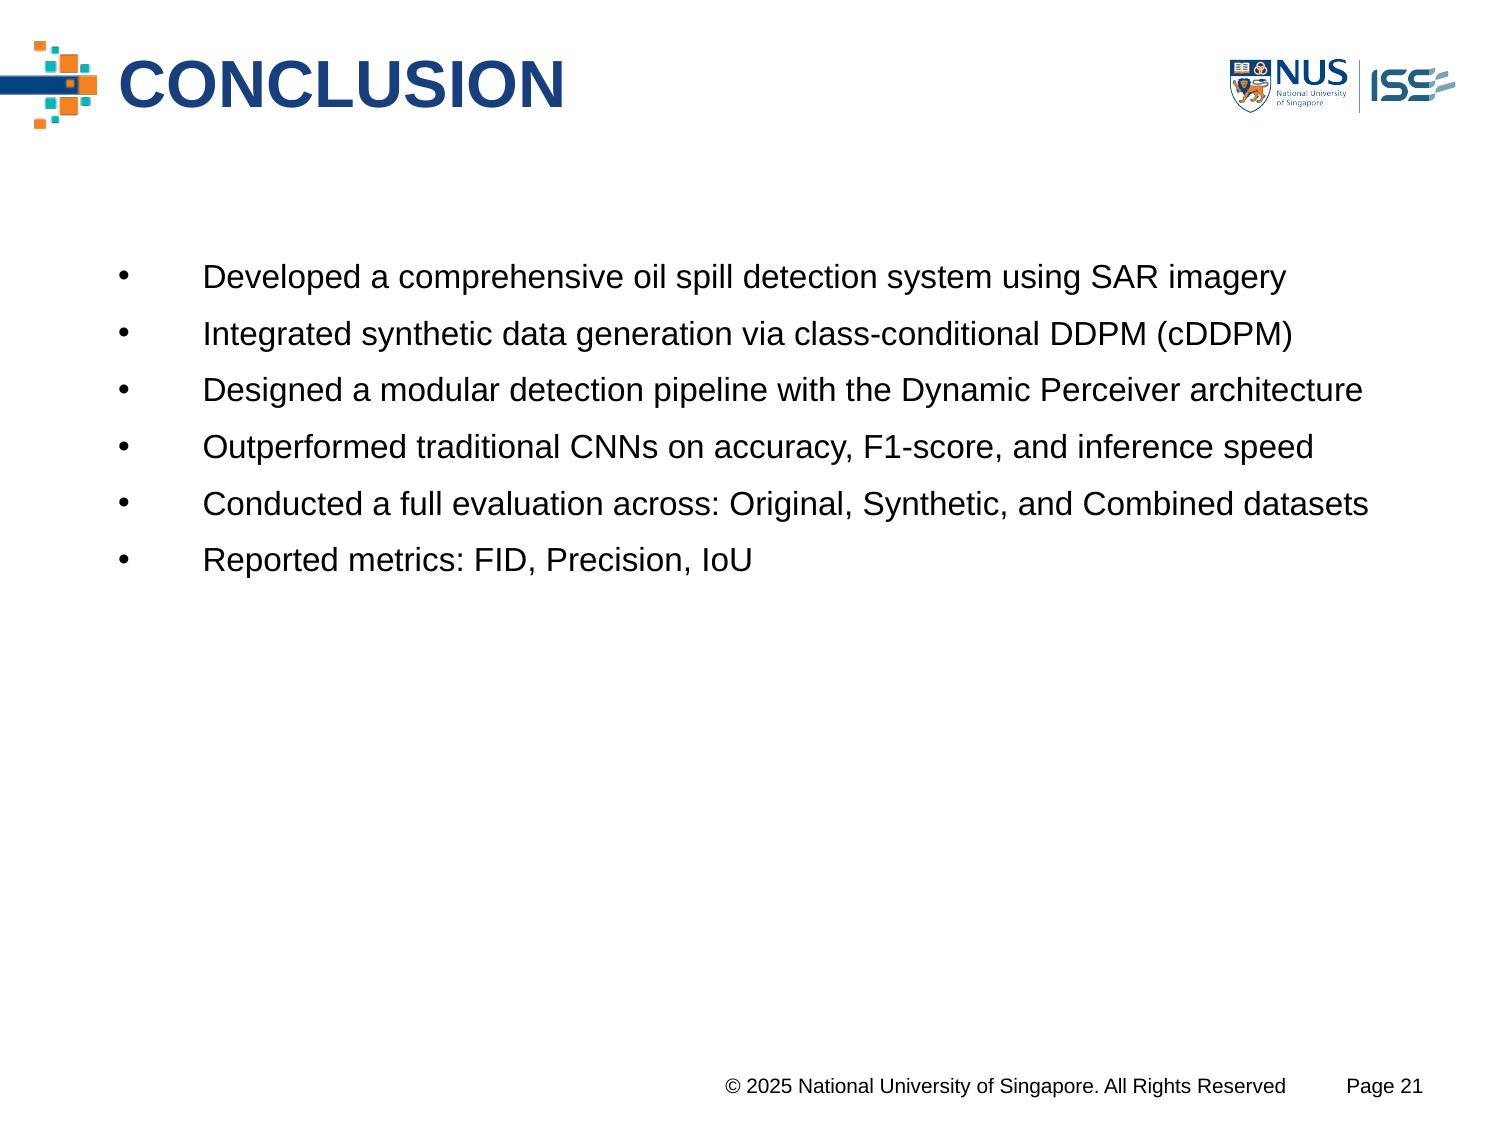

# CONCLUSION

Developed a comprehensive oil spill detection system using SAR imagery
Integrated synthetic data generation via class-conditional DDPM (cDDPM)
Designed a modular detection pipeline with the Dynamic Perceiver architecture
Outperformed traditional CNNs on accuracy, F1-score, and inference speed
Conducted a full evaluation across: Original, Synthetic, and Combined datasets
Reported metrics: FID, Precision, IoU